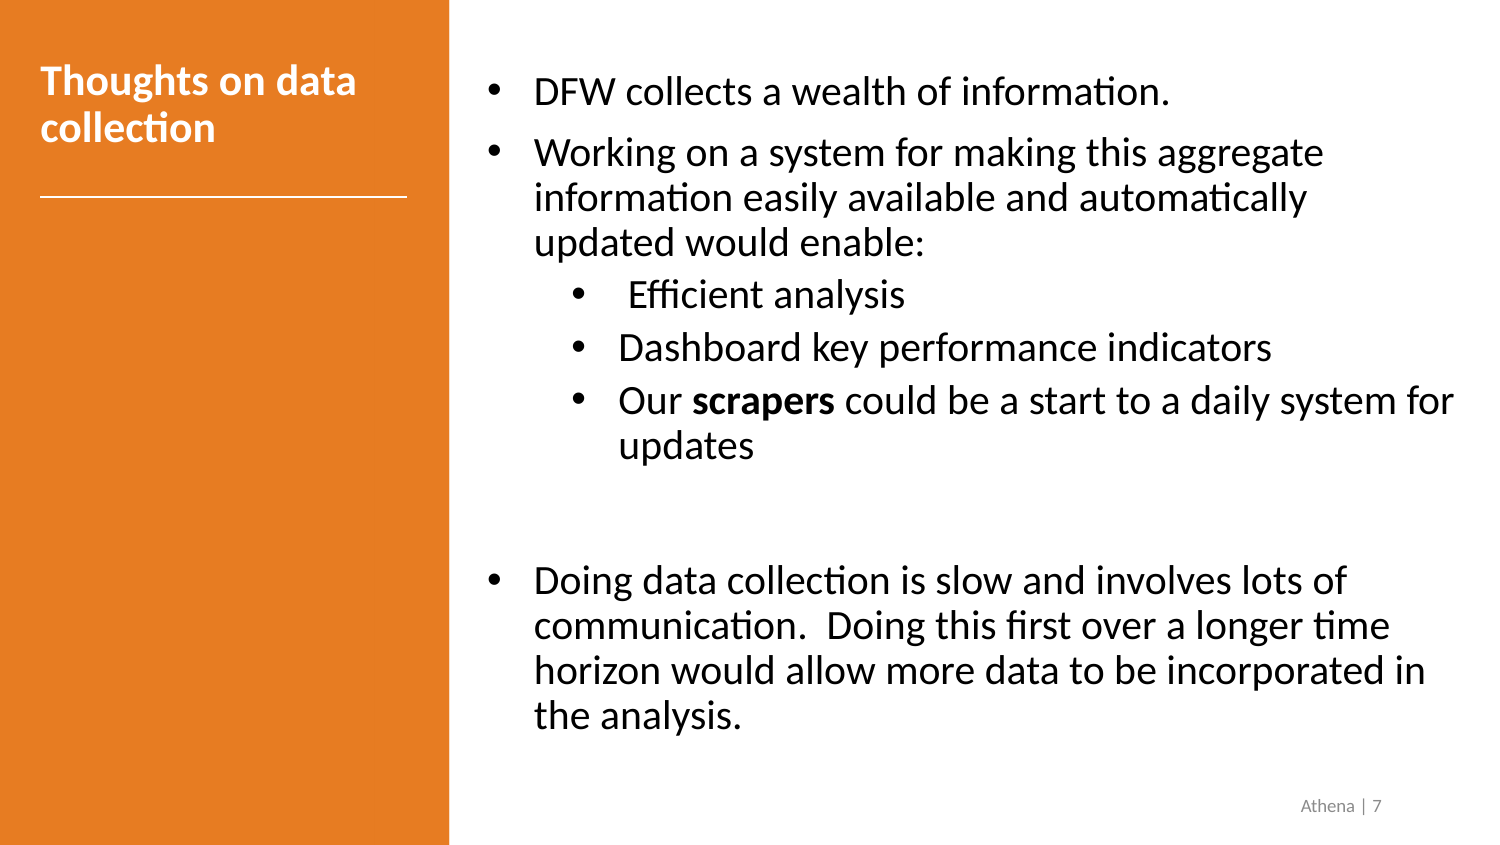

Thoughts on data collection
DFW collects a wealth of information.
Working on a system for making this aggregate information easily available and automatically updated would enable:
 Efficient analysis
Dashboard key performance indicators
Our scrapers could be a start to a daily system for updates

Doing data collection is slow and involves lots of communication.  Doing this first over a longer time horizon would allow more data to be incorporated in the analysis.
Athena | 7